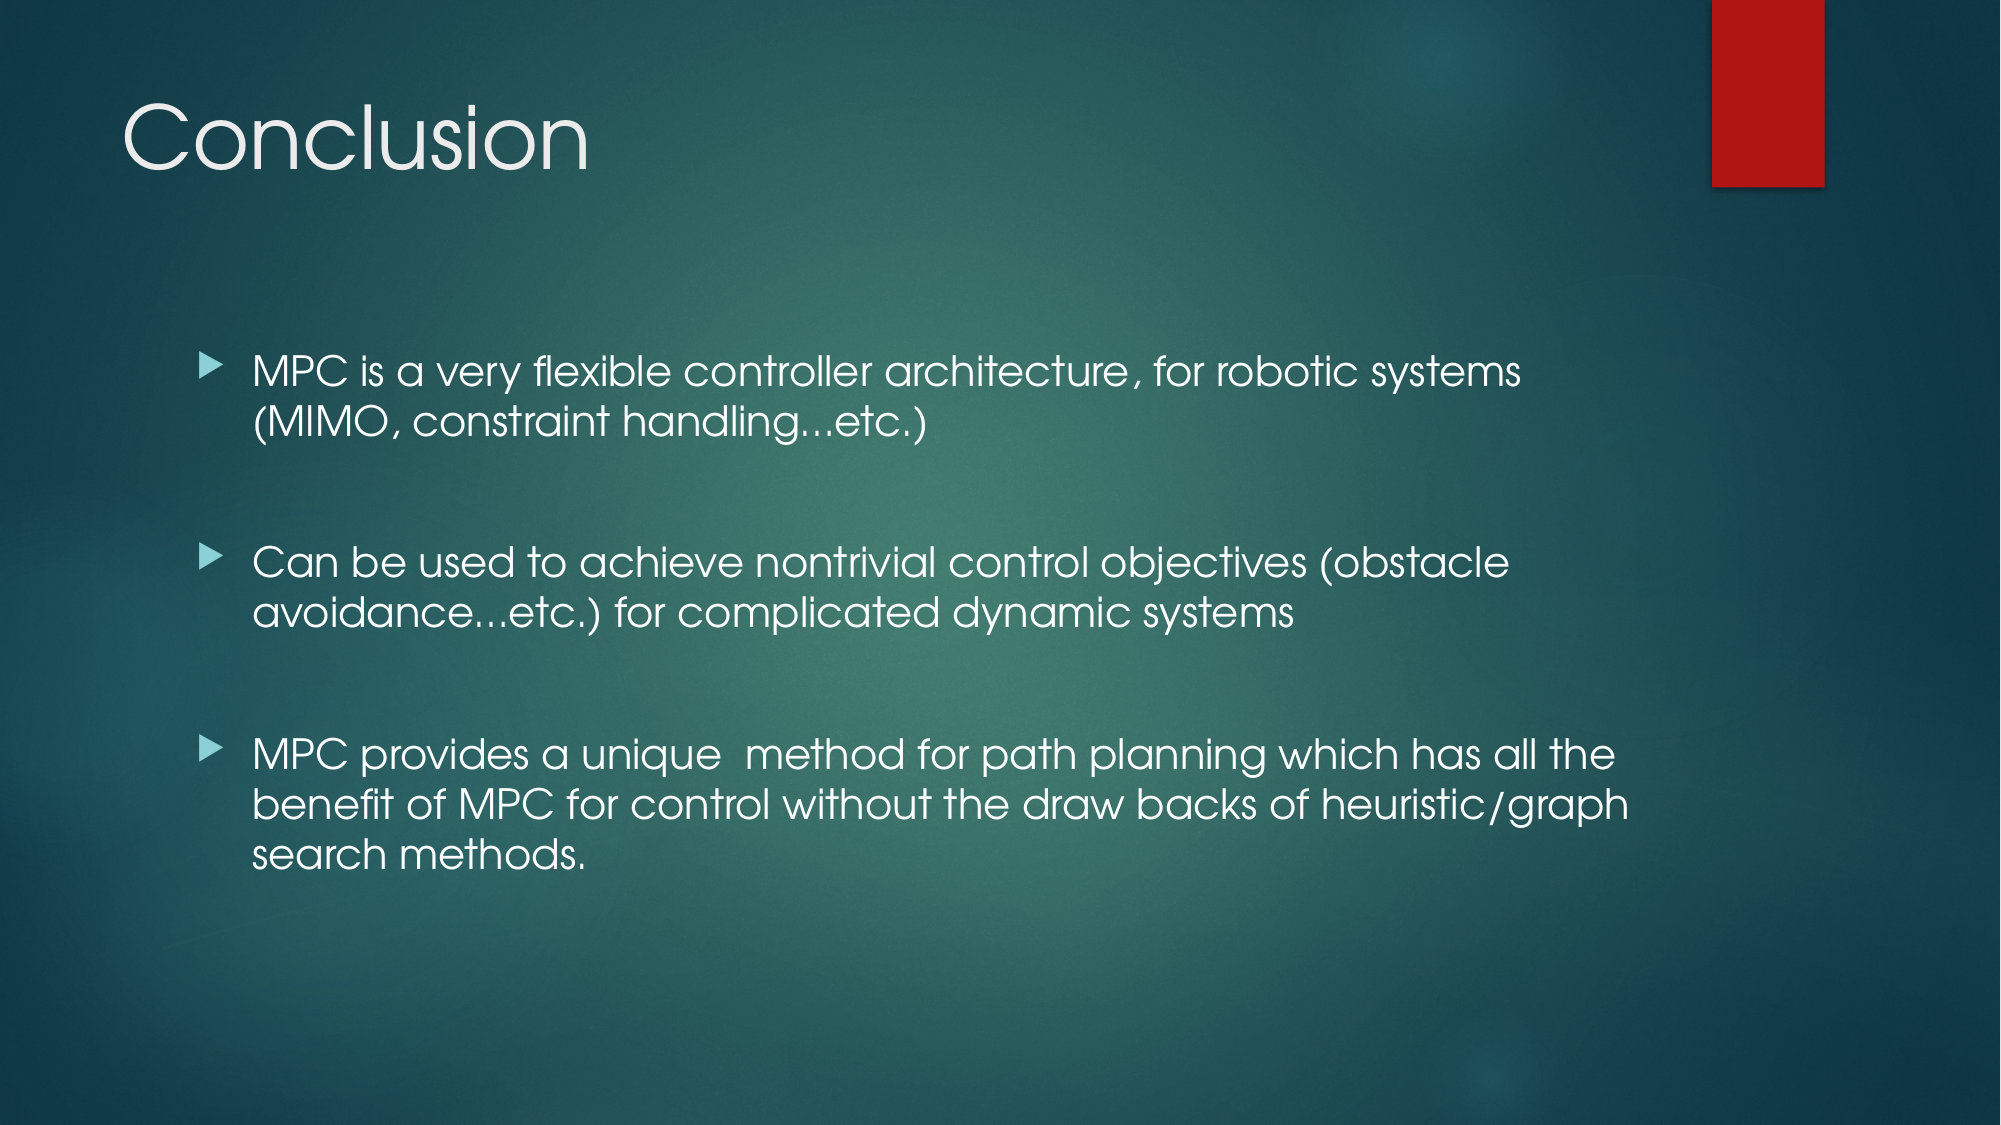

# Conclusion
MPC is a very flexible controller architecture, for robotic systems (MIMO, constraint handling…etc.)

Can be used to achieve nontrivial control objectives (obstacle avoidance…etc.) for complicated dynamic systems

MPC provides a unique  method for path planning which has all the benefit of MPC for control without the draw backs of heuristic/graph search methods.